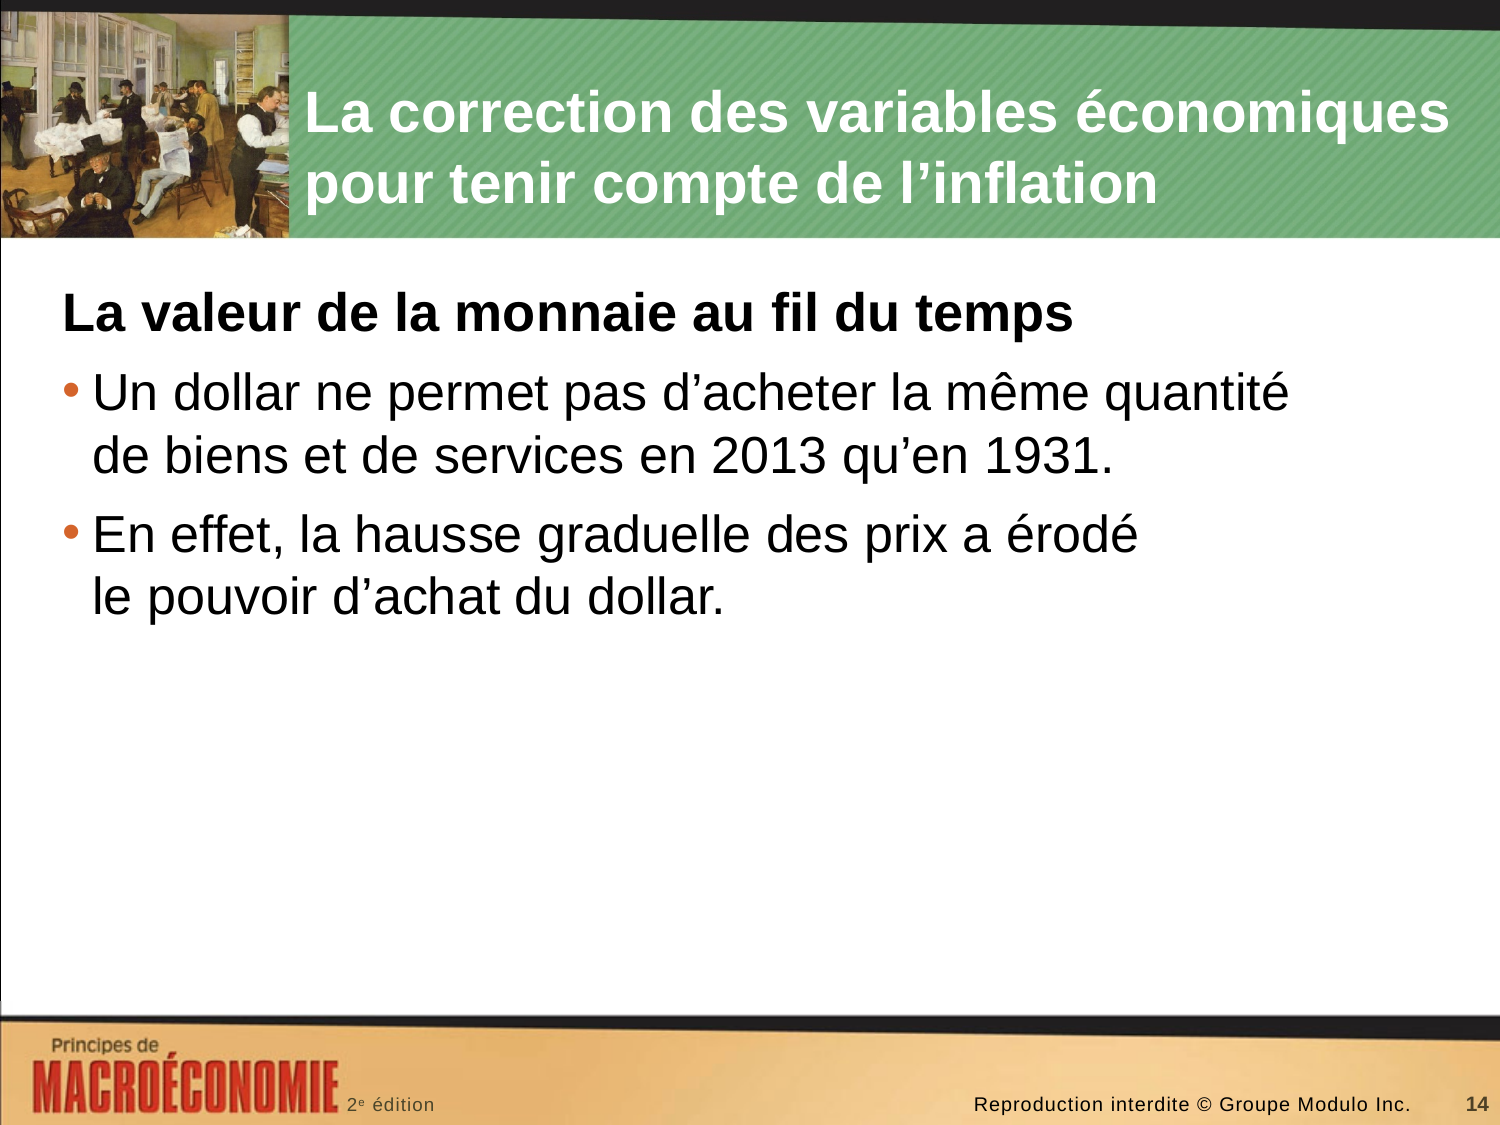

# La correction des variables économiques pour tenir compte de l’inflation
La valeur de la monnaie au fil du temps
Un dollar ne permet pas d’acheter la même quantité  de biens et de services en 2013 qu’en 1931.
En effet, la hausse graduelle des prix a érodé              le pouvoir d’achat du dollar.
14